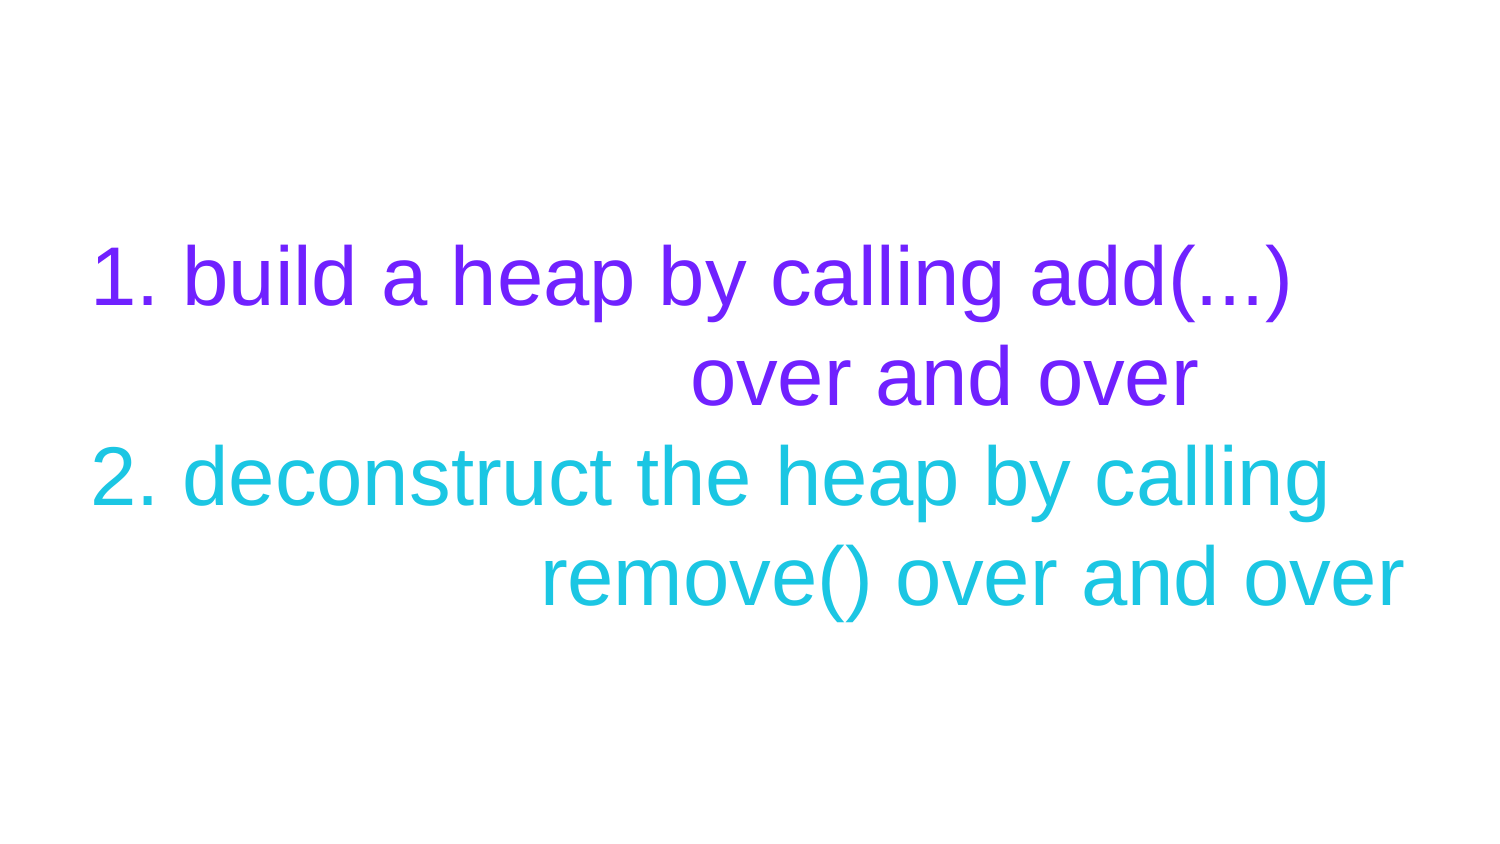

# 1. build a heap by calling add(...) 				over and over 2. deconstruct the heap by calling 			remove() over and over